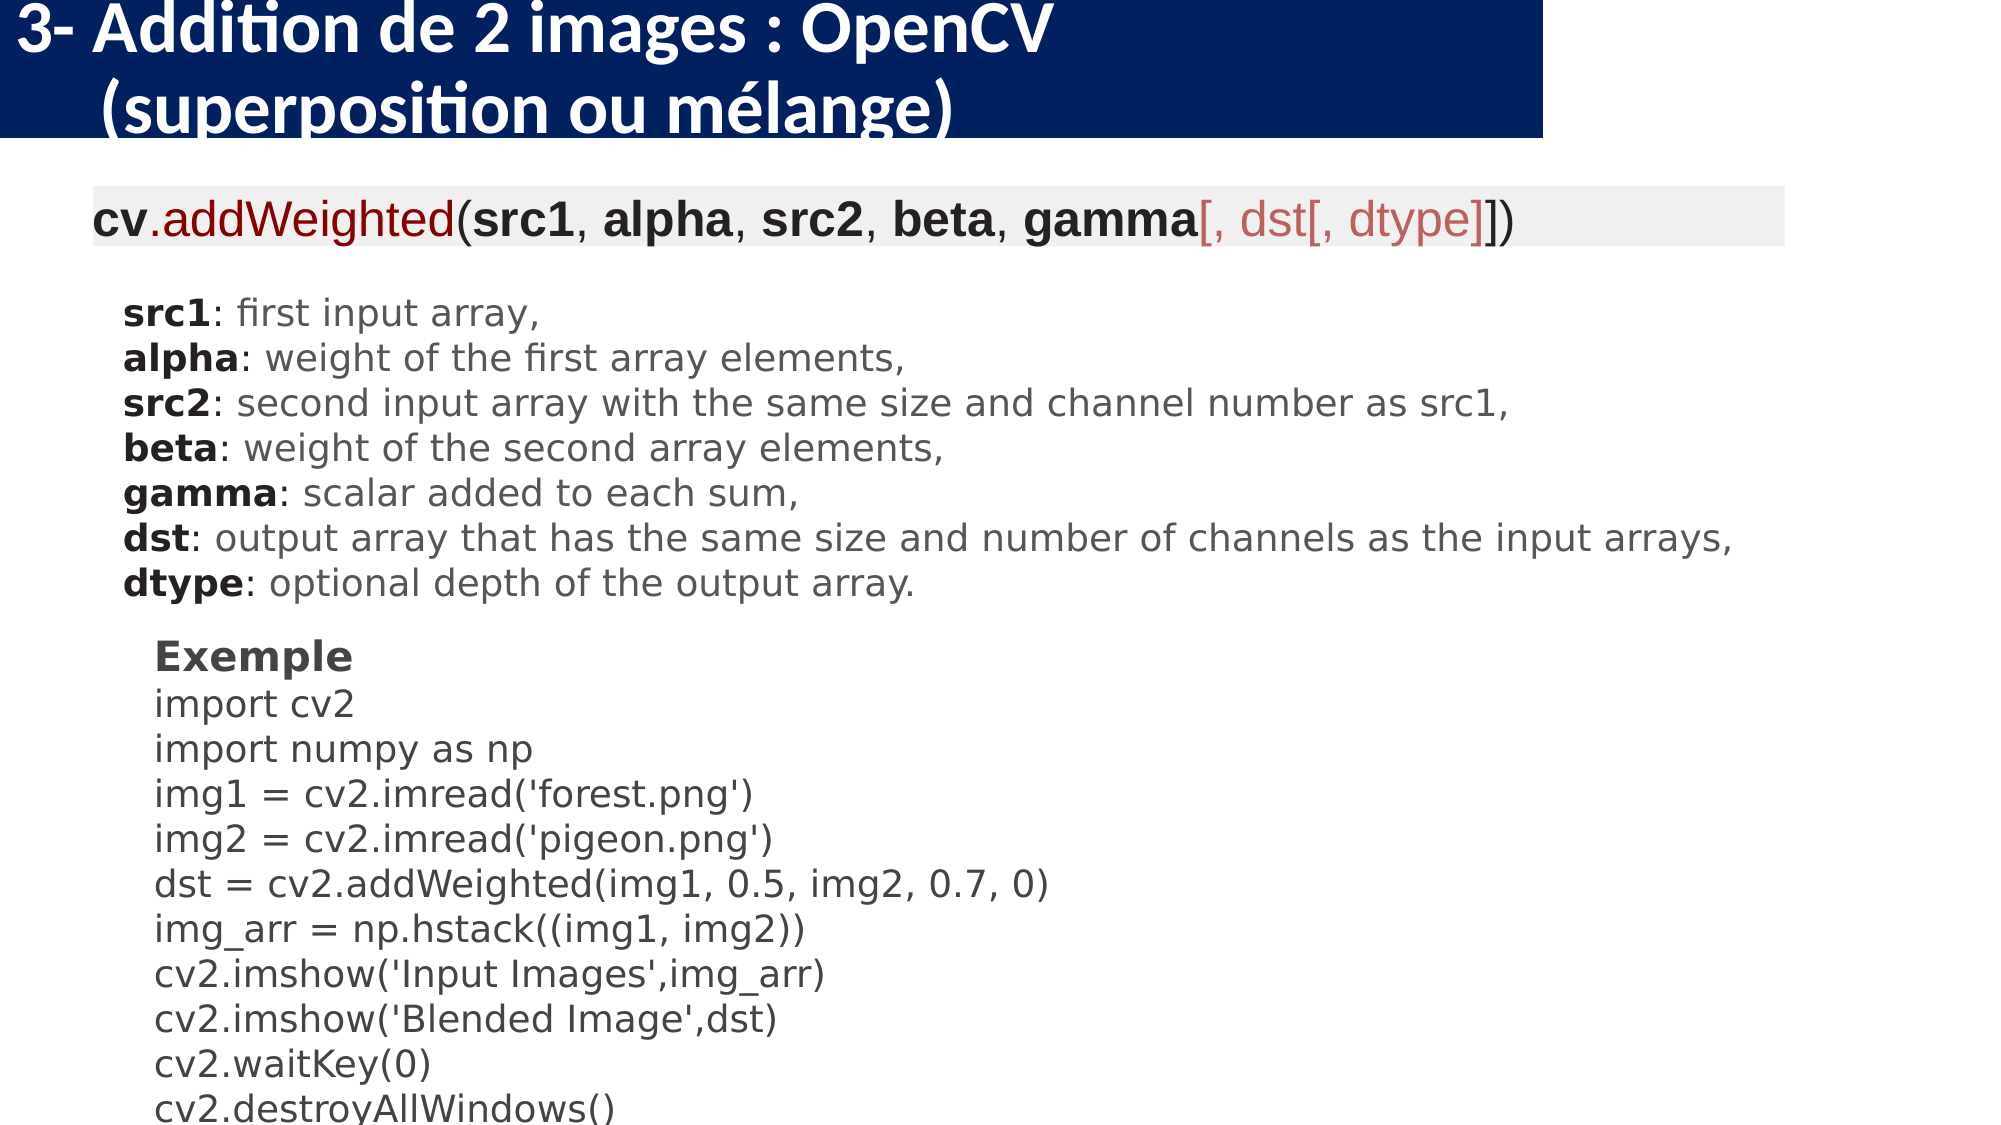

3- Addition de 2 images : OpenCV
     (superposition ou mélange)
cv.addWeighted(src1, alpha, src2, beta, gamma[, dst[, dtype]])
src1: first input array,
alpha: weight of the first array elements,
src2: second input array with the same size and channel number as src1,
beta: weight of the second array elements,
gamma: scalar added to each sum,
dst: output array that has the same size and number of channels as the input arrays,
dtype: optional depth of the output array.
Exemple
import cv2
import numpy as np
img1 = cv2.imread('forest.png')
img2 = cv2.imread('pigeon.png')
dst = cv2.addWeighted(img1, 0.5, img2, 0.7, 0)
img_arr = np.hstack((img1, img2))
cv2.imshow('Input Images',img_arr)
cv2.imshow('Blended Image',dst)
cv2.waitKey(0)
cv2.destroyAllWindows()